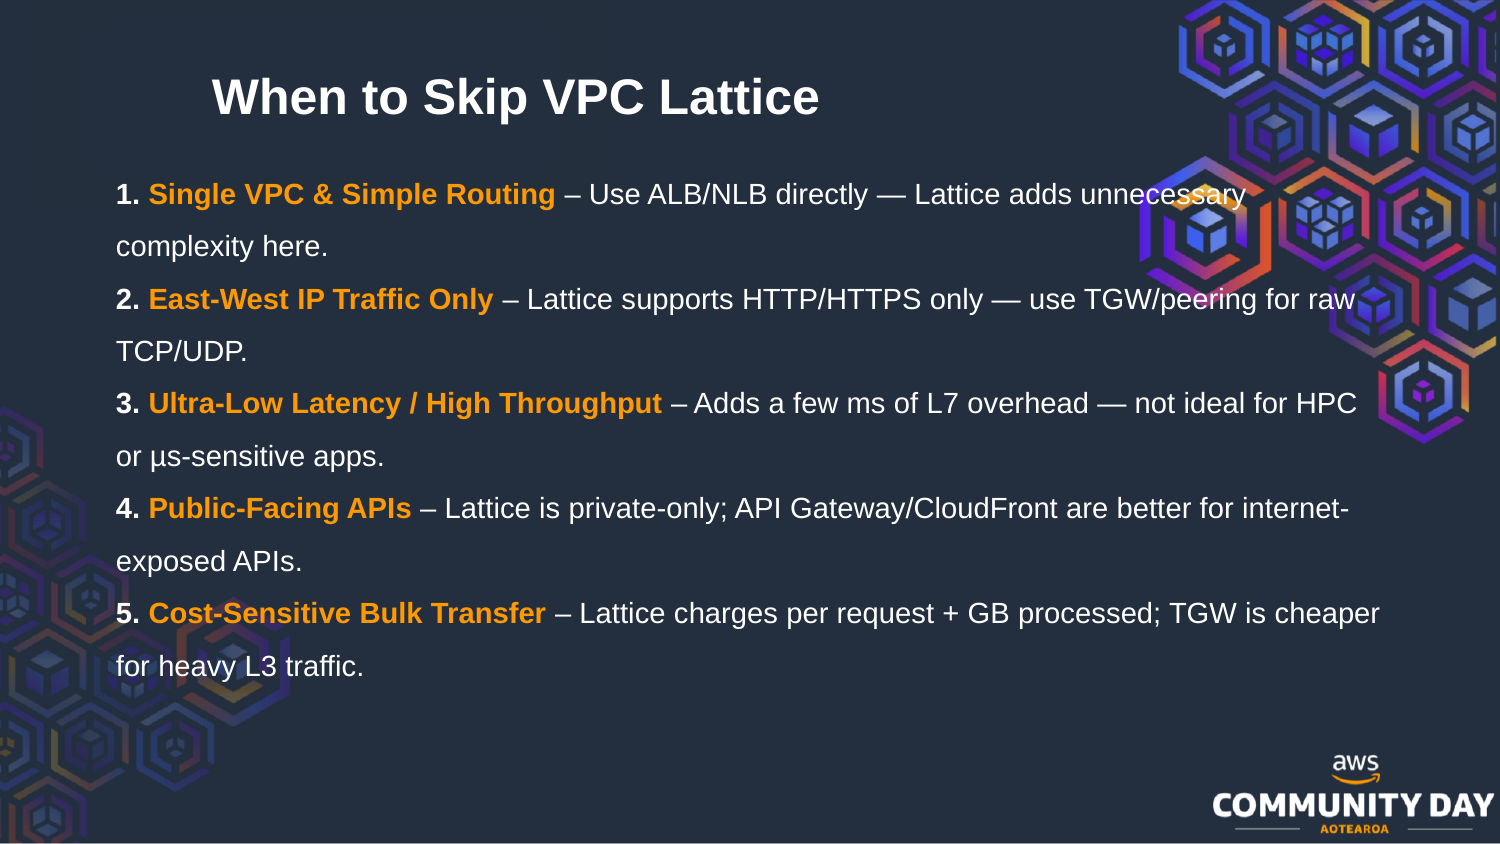

When to Skip VPC Lattice
1. Single VPC & Simple Routing – Use ALB/NLB directly — Lattice adds unnecessary complexity here.
2. East-West IP Traffic Only – Lattice supports HTTP/HTTPS only — use TGW/peering for raw TCP/UDP.
3. Ultra-Low Latency / High Throughput – Adds a few ms of L7 overhead — not ideal for HPC or µs-sensitive apps.
4. Public-Facing APIs – Lattice is private-only; API Gateway/CloudFront are better for internet-exposed APIs.
5. Cost-Sensitive Bulk Transfer – Lattice charges per request + GB processed; TGW is cheaper for heavy L3 traffic.